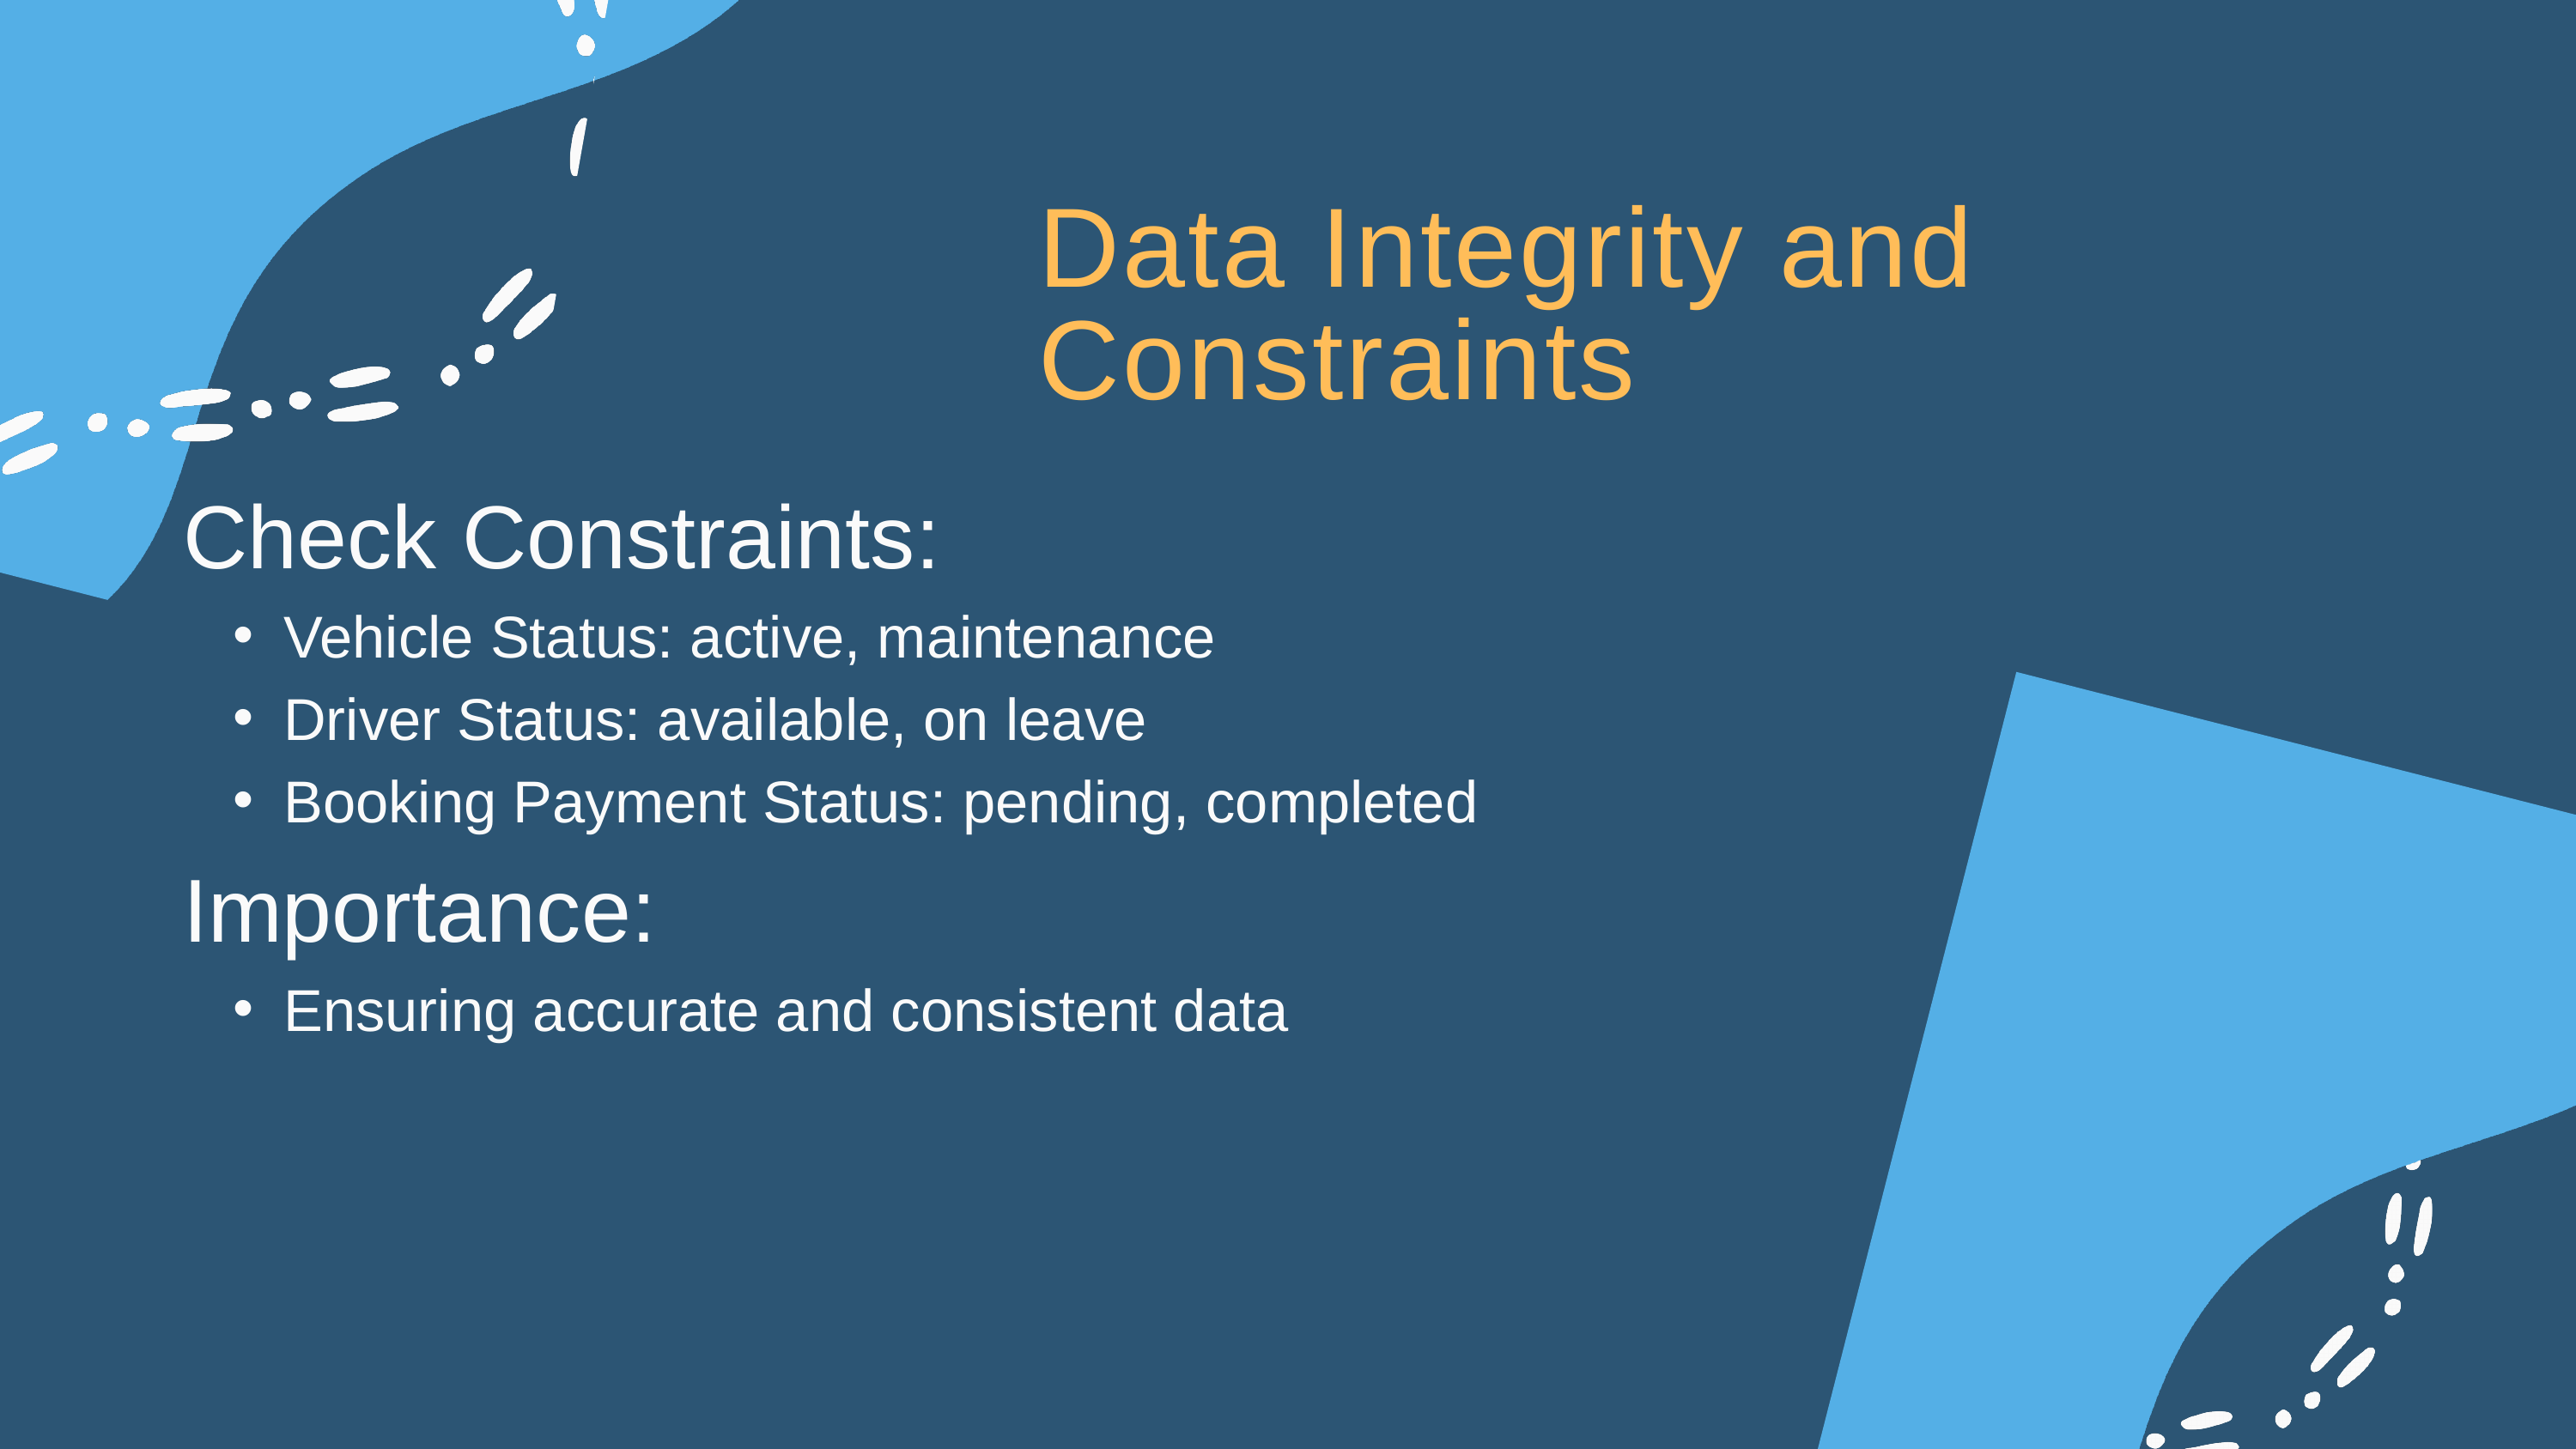

Data Integrity and Constraints

Check Constraints:
Vehicle Status: active, maintenance
Driver Status: available, on leave
Booking Payment Status: pending, completed
Importance:
Ensuring accurate and consistent data